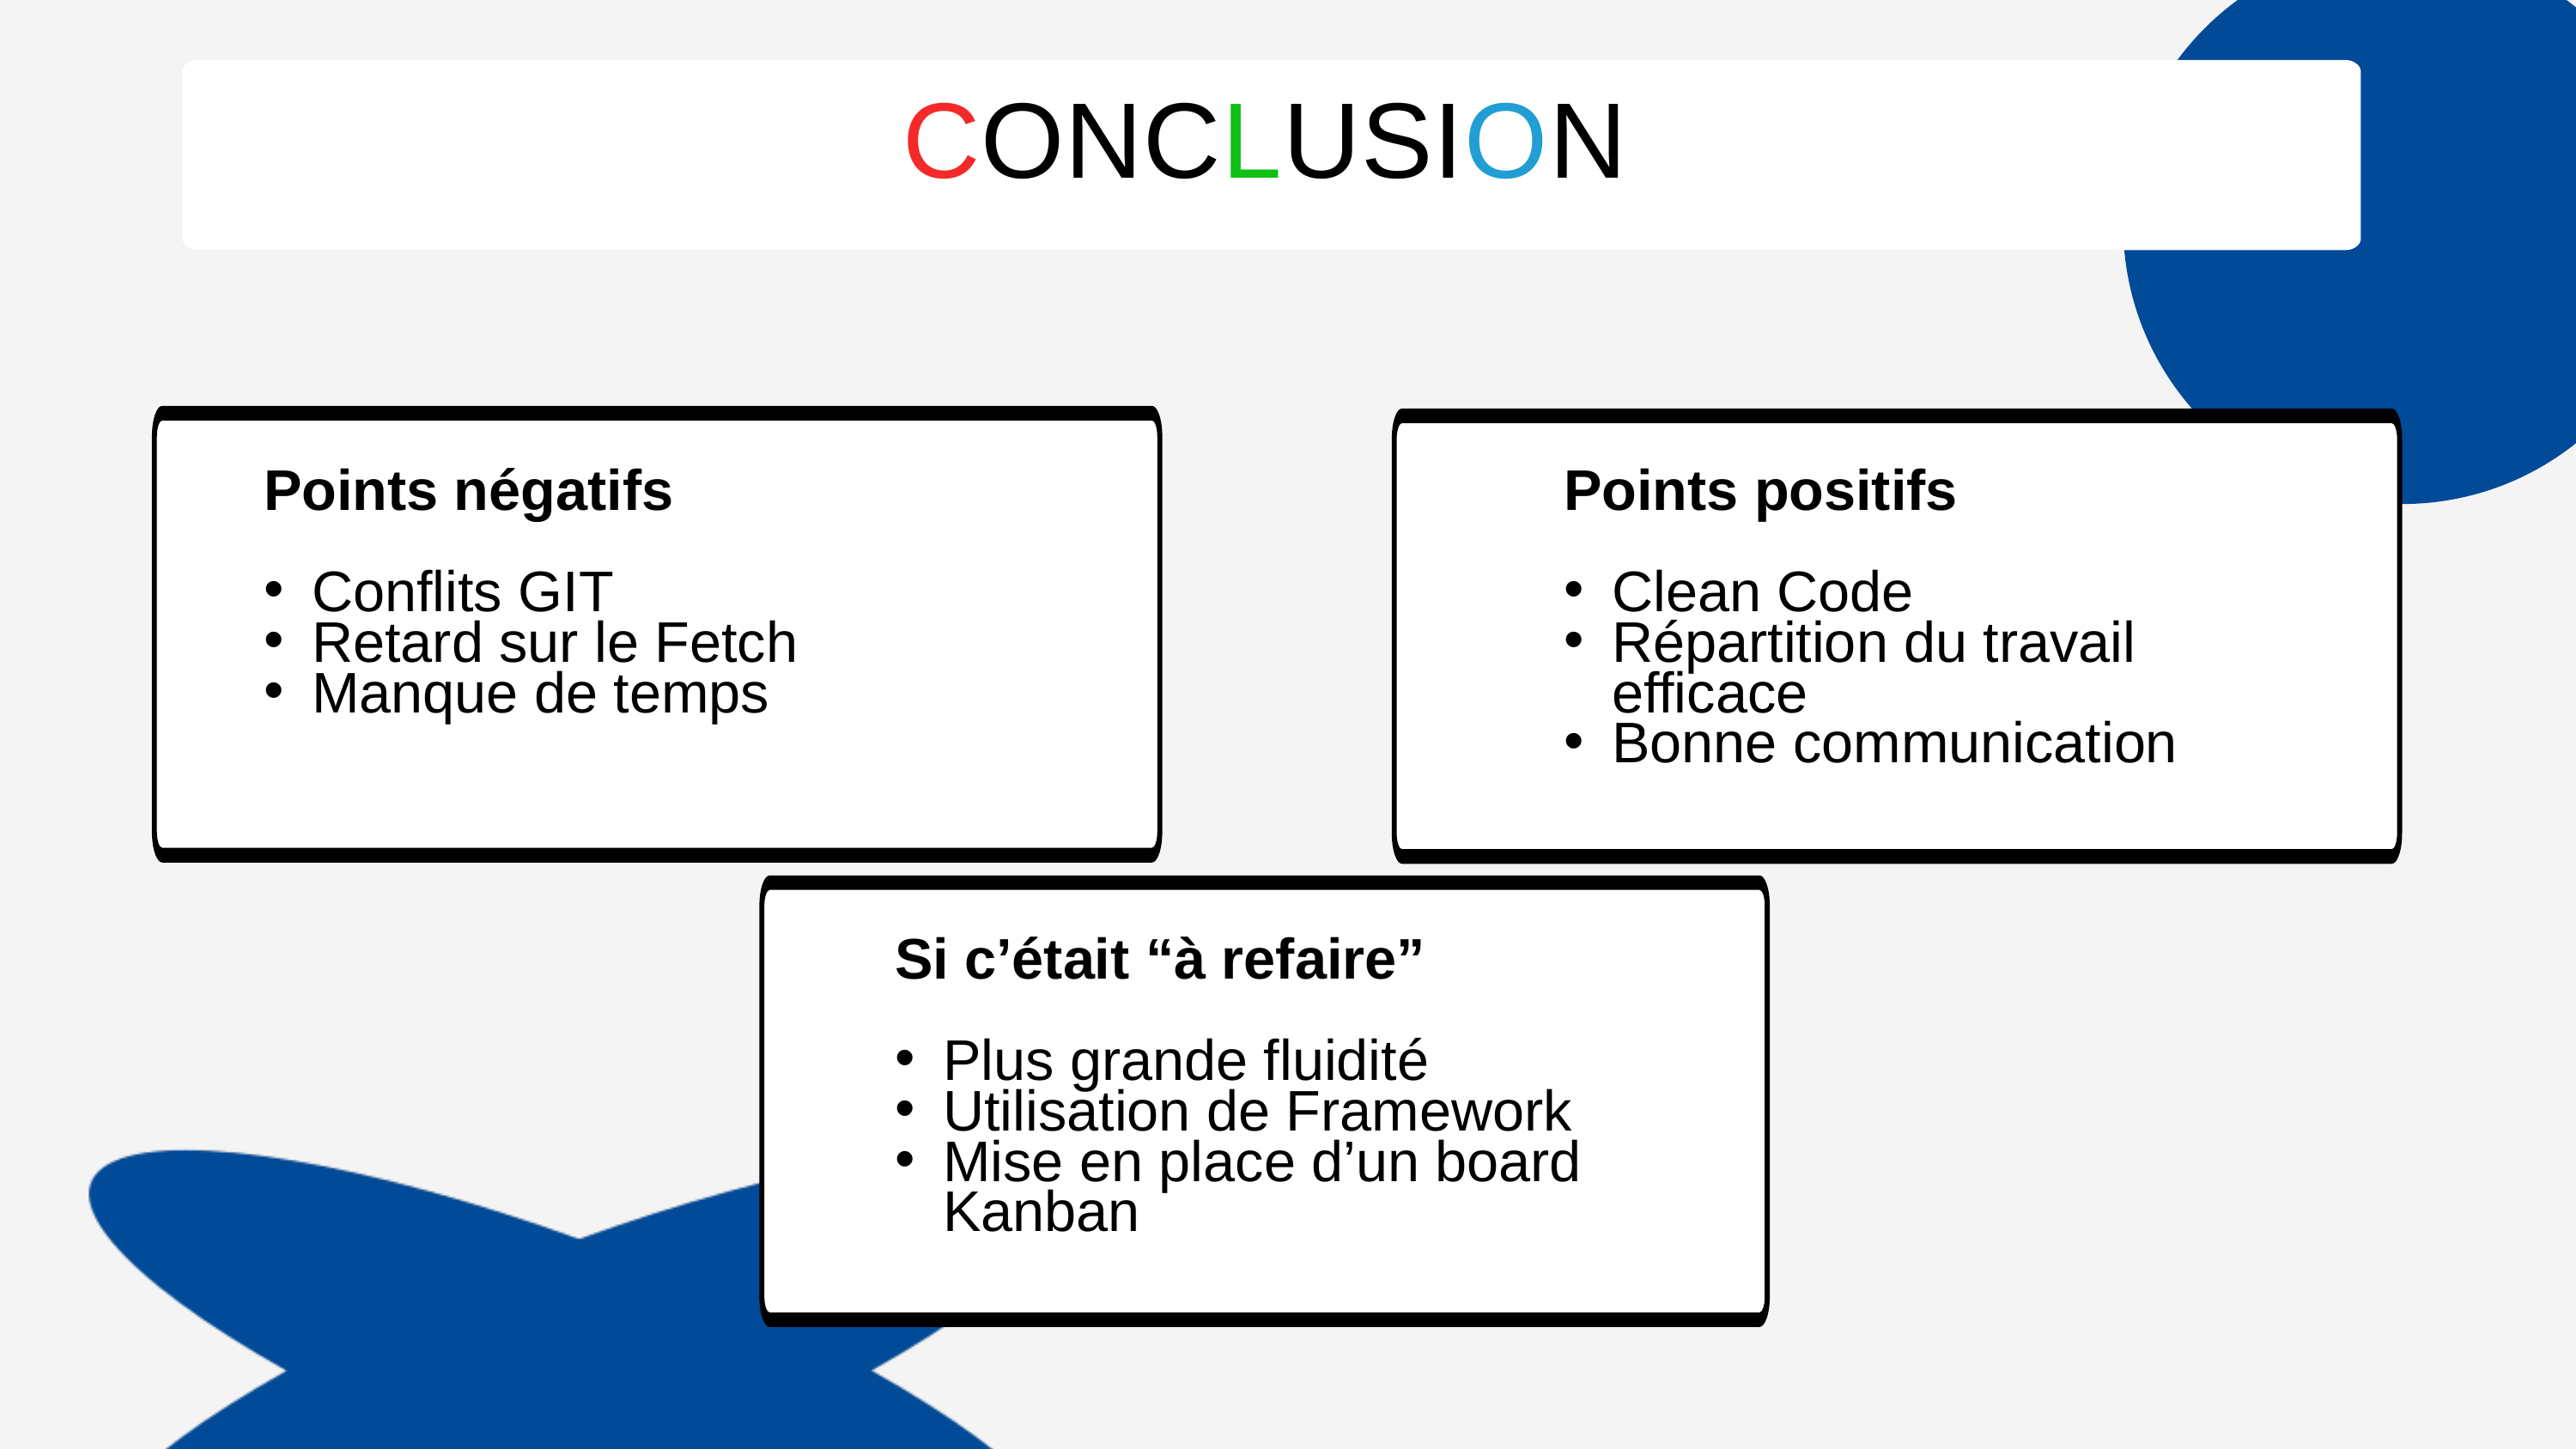

CONCLUSION

Points négatifs

Conflits GIT
Retard sur le Fetch
Manque de temps

Points positifs

Clean Code
Répartition du travail efficace
Bonne communication

Si c’était “à refaire”

Plus grande fluidité
Utilisation de Framework
Mise en place d’un board Kanban